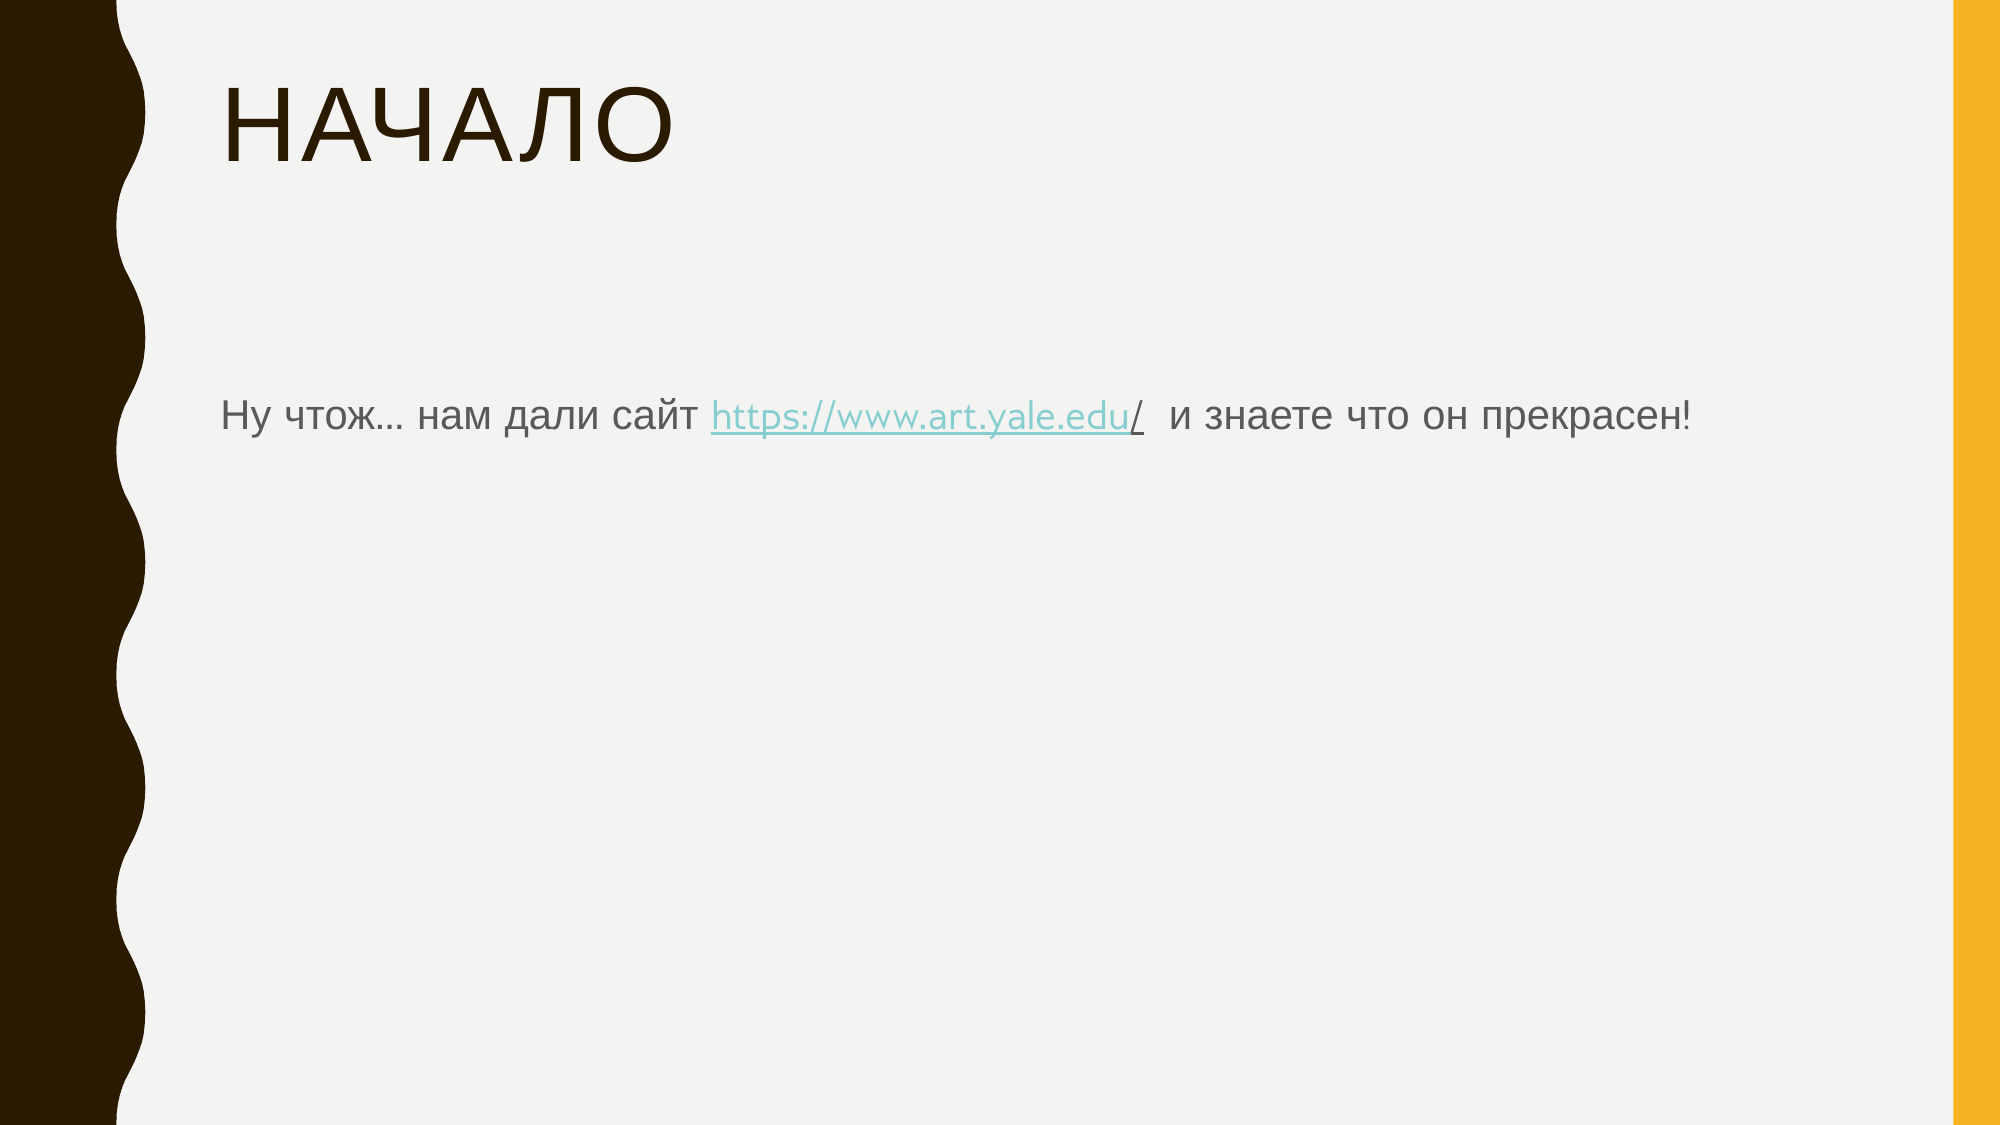

# НАчало
Ну чтож… нам дали сайт https://www.art.yale.edu/  и знаете что он прекрасен!